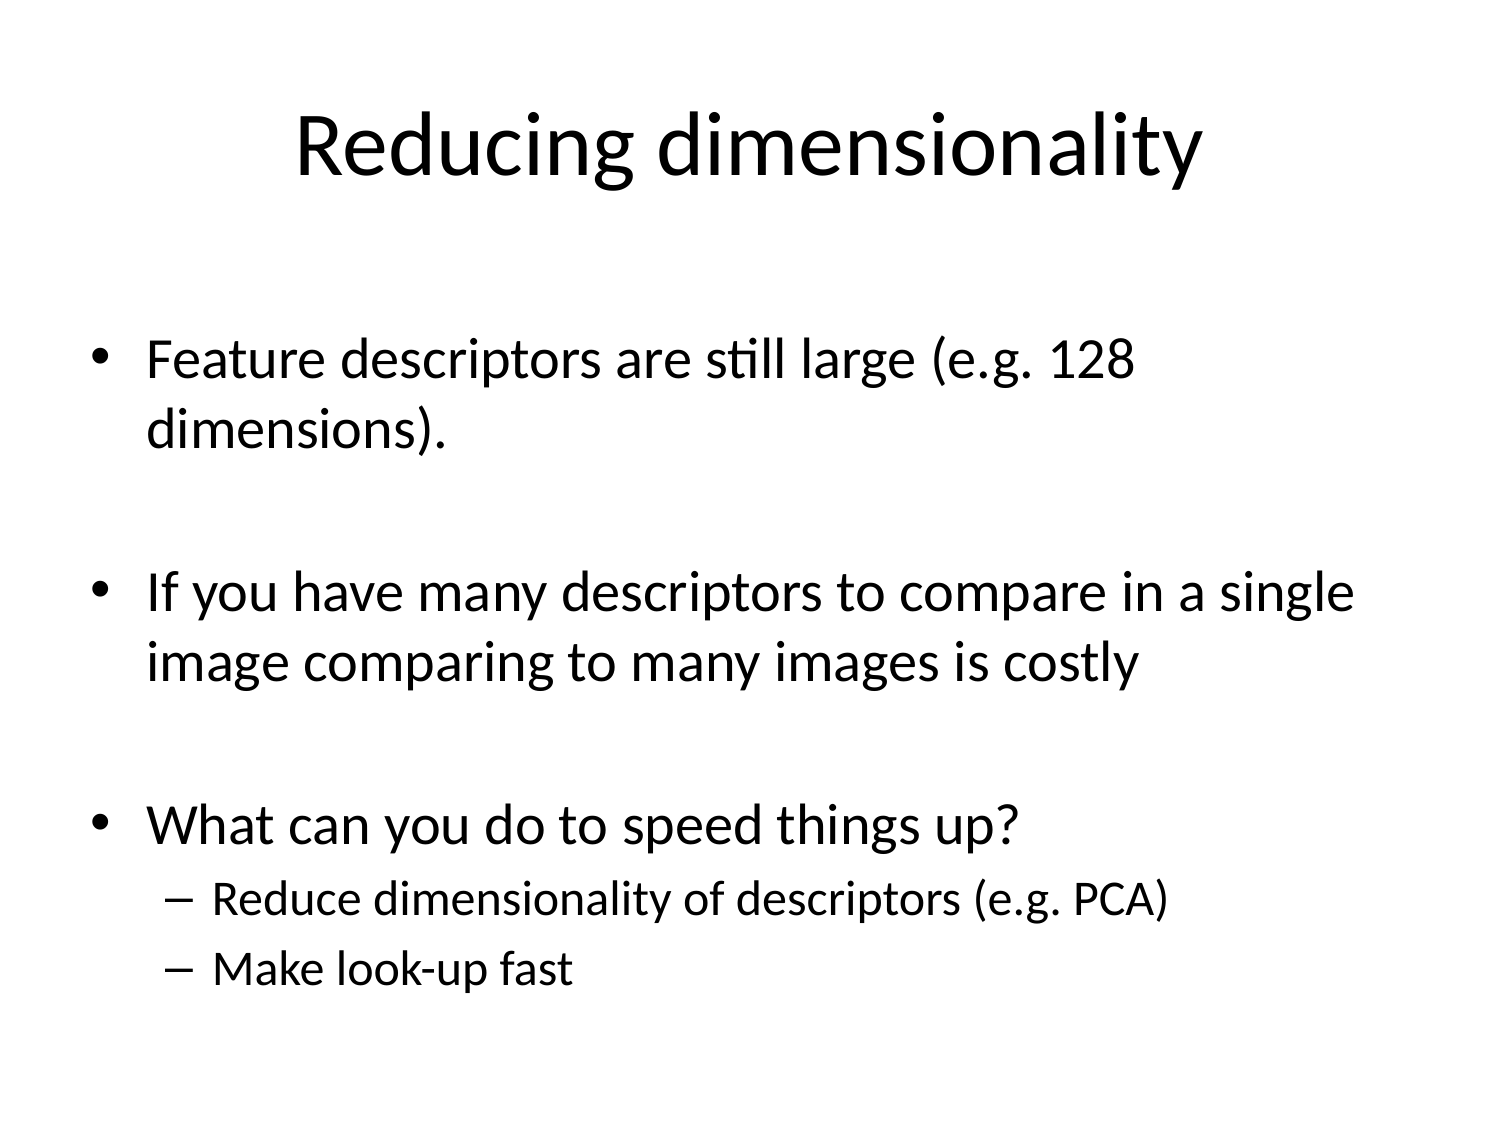

# Reducing dimensionality
Feature descriptors are still large (e.g. 128 dimensions).

If you have many descriptors to compare in a single image comparing to many images is costly

What can you do to speed things up?
Reduce dimensionality of descriptors (e.g. PCA)
Make look-up fast